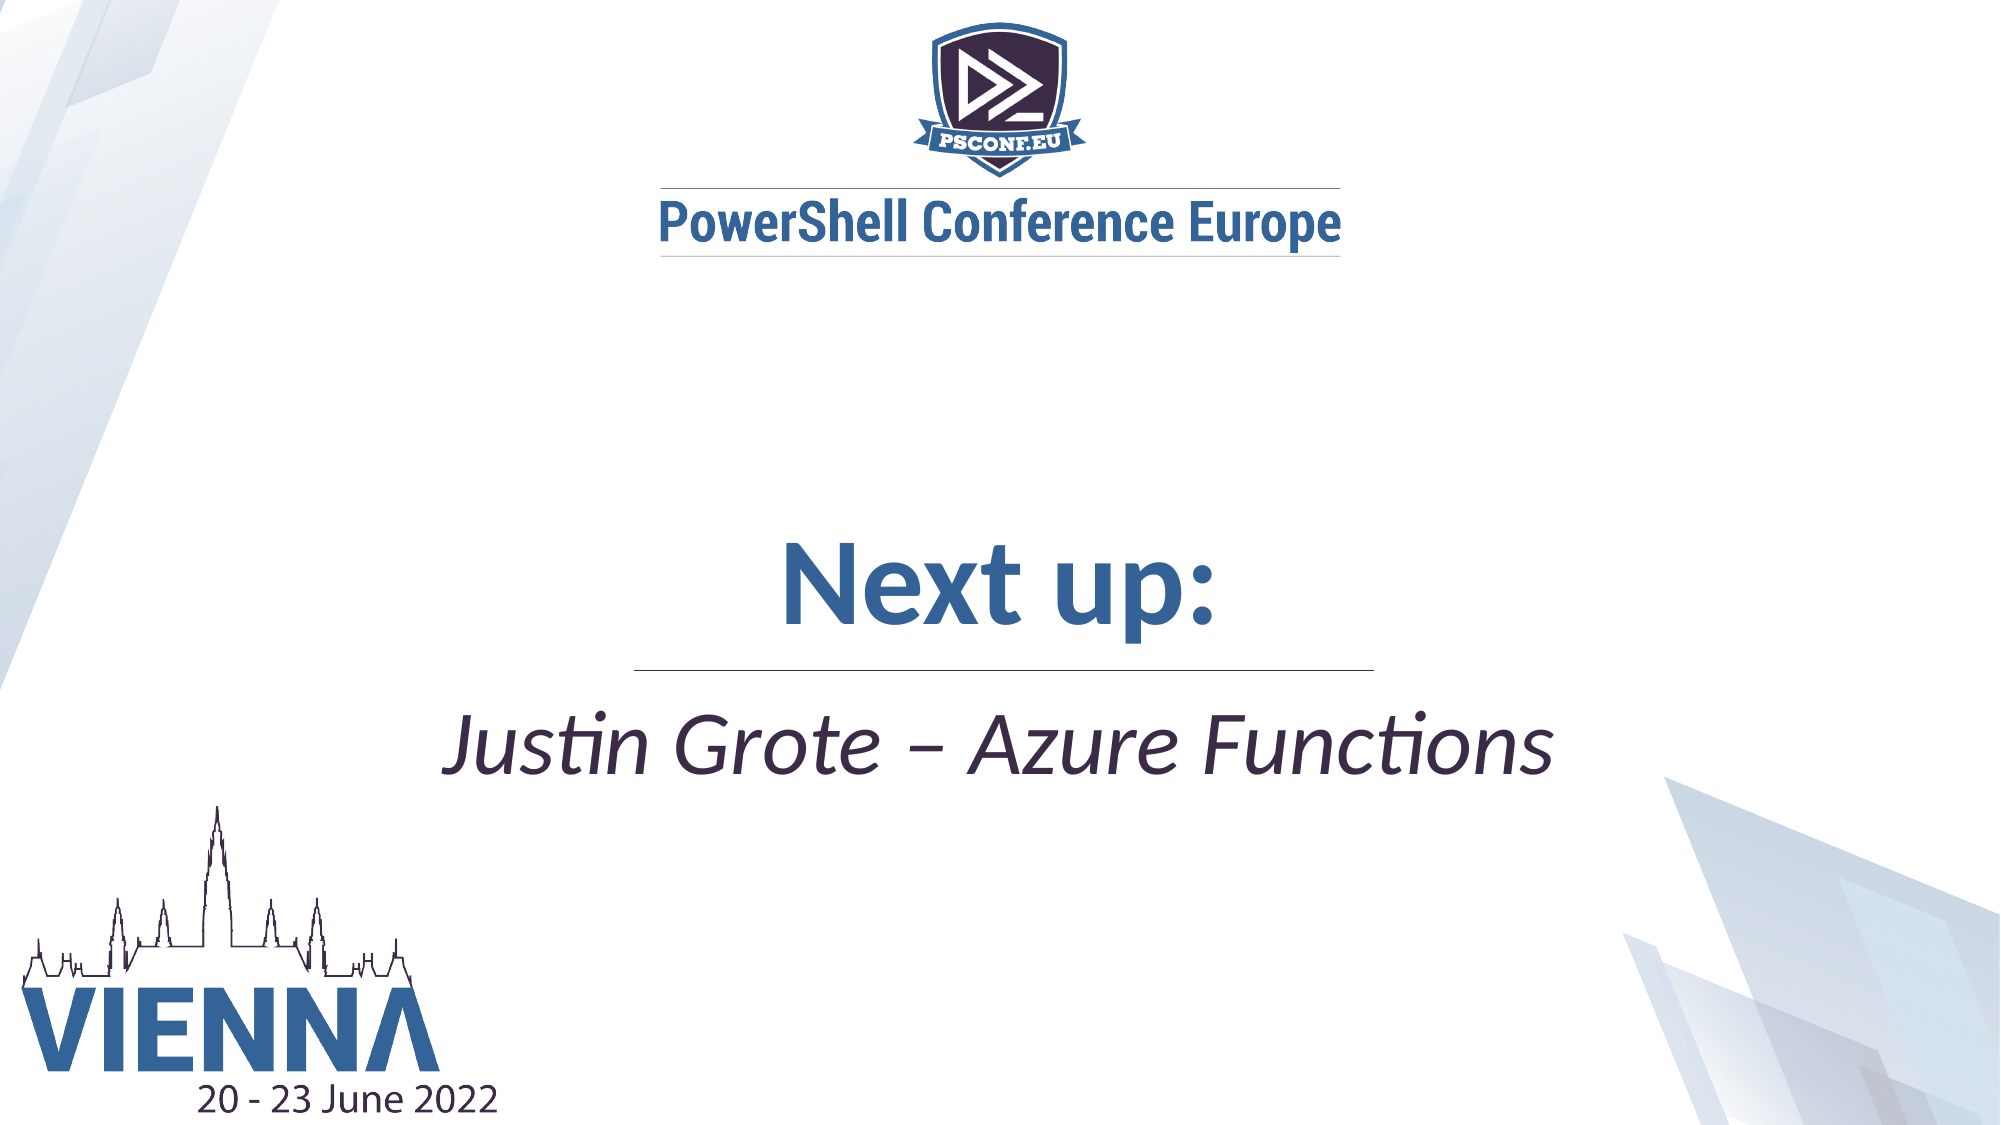

Next up:
Justin Grote – Azure Functions